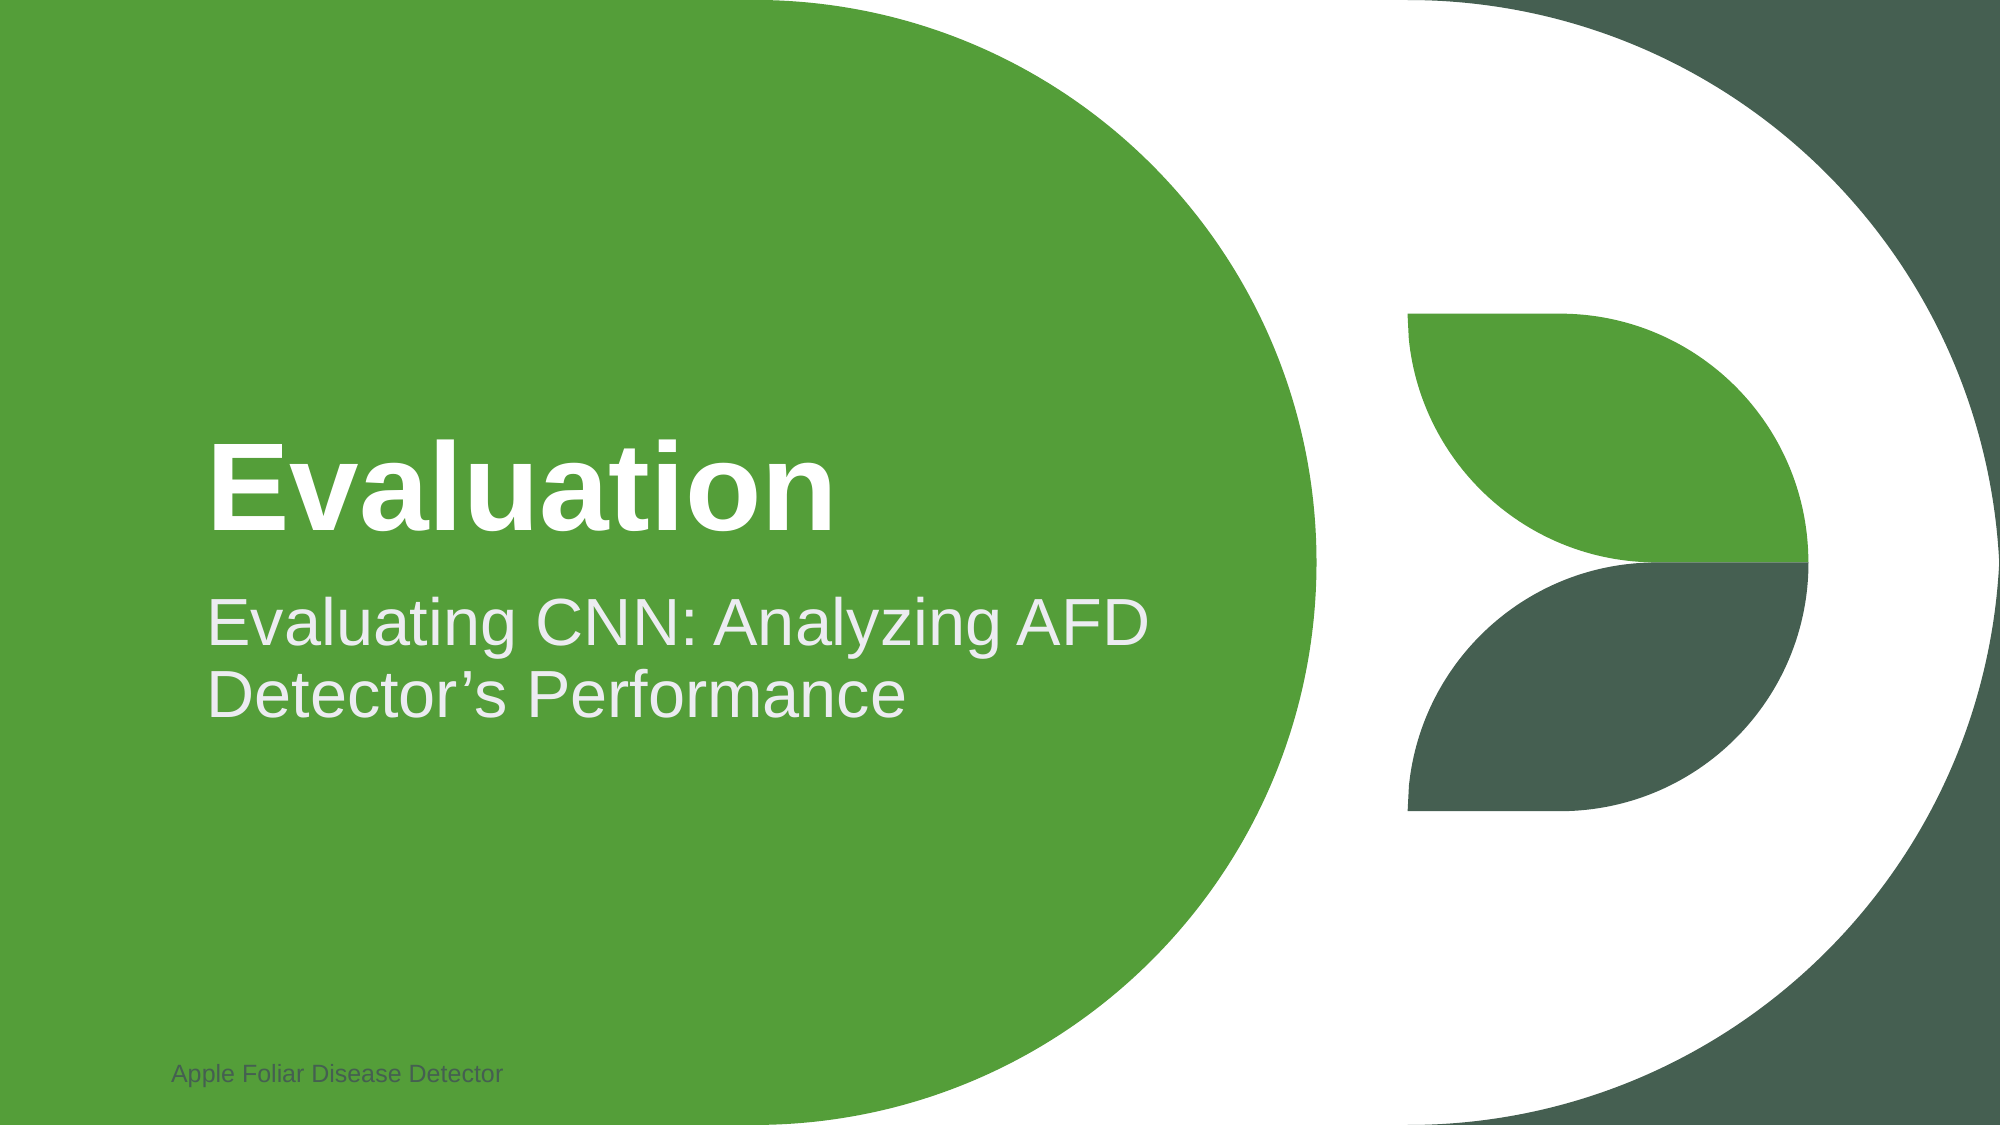

# Evaluation
Evaluating CNN: Analyzing AFD Detector’s Performance
Apple Foliar Disease Detector
23